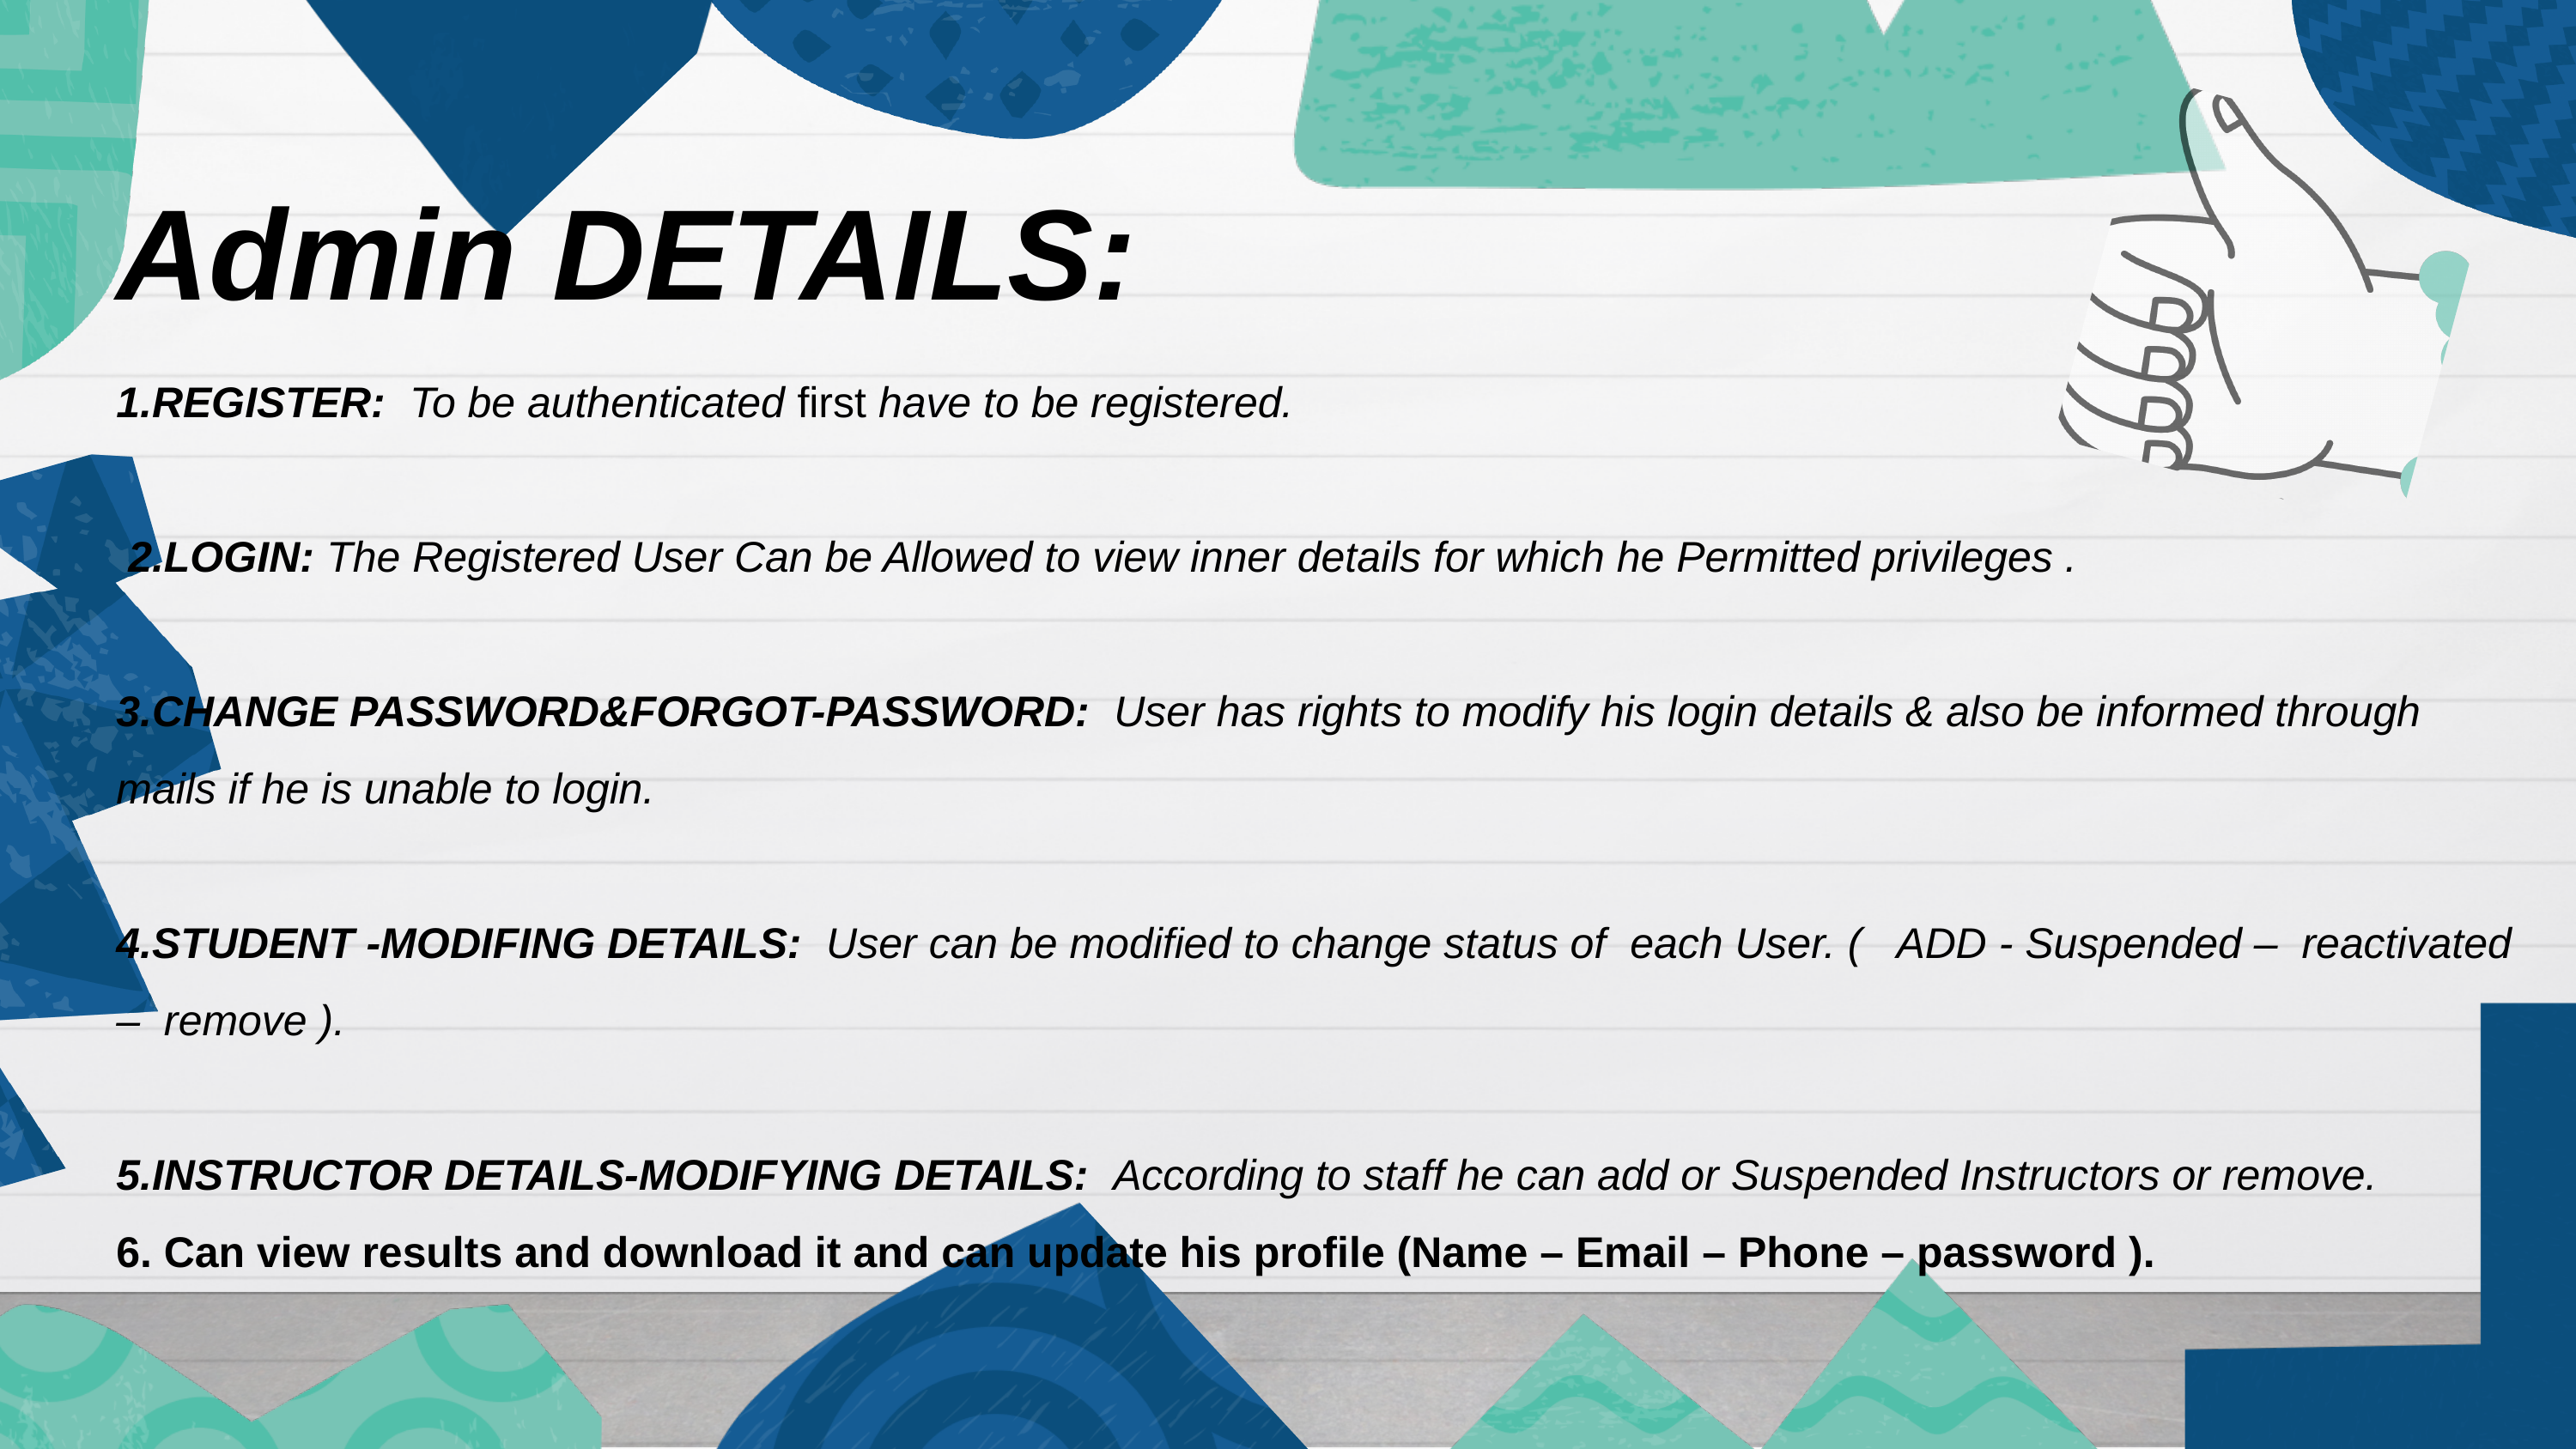

Admin DETAILS:

1.REGISTER:  To be authenticated first have to be registered.

 2.LOGIN: The Registered User Can be Allowed to view inner details for which he Permitted privileges .

3.CHANGE PASSWORD&FORGOT-PASSWORD:  User has rights to modify his login details & also be informed through mails if he is unable to login.

4.STUDENT -MODIFING DETAILS:  User can be modified to change status of  each User. (   ADD - Suspended –  reactivated –  remove ).

5.INSTRUCTOR DETAILS-MODIFYING DETAILS:  According to staff he can add or Suspended Instructors or remove.
6. Can view results and download it and can update his profile (Name – Email – Phone – password ).